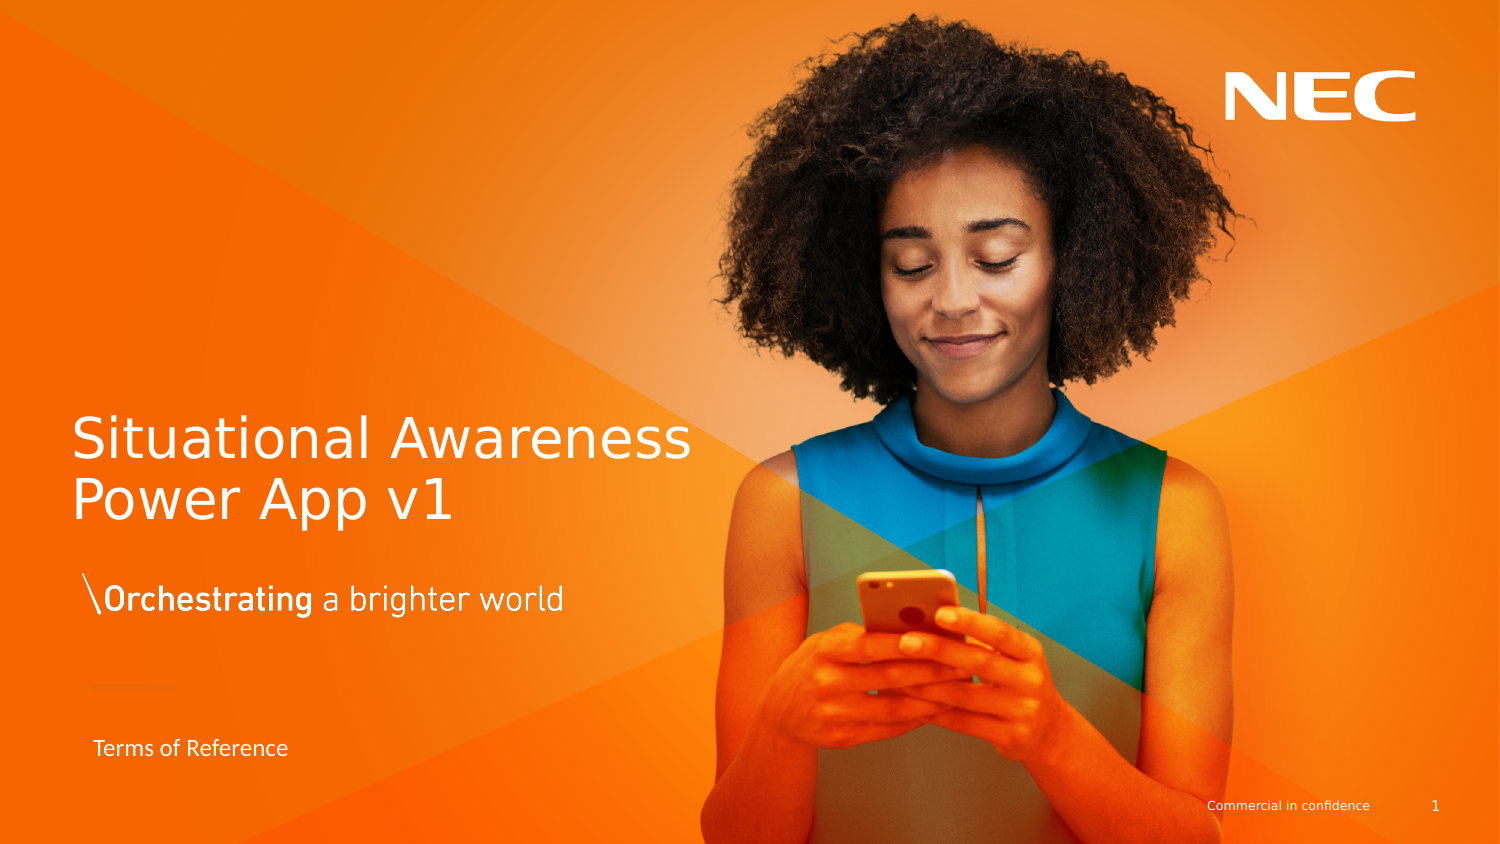

# Situational Awareness Power App v1

Terms of Reference